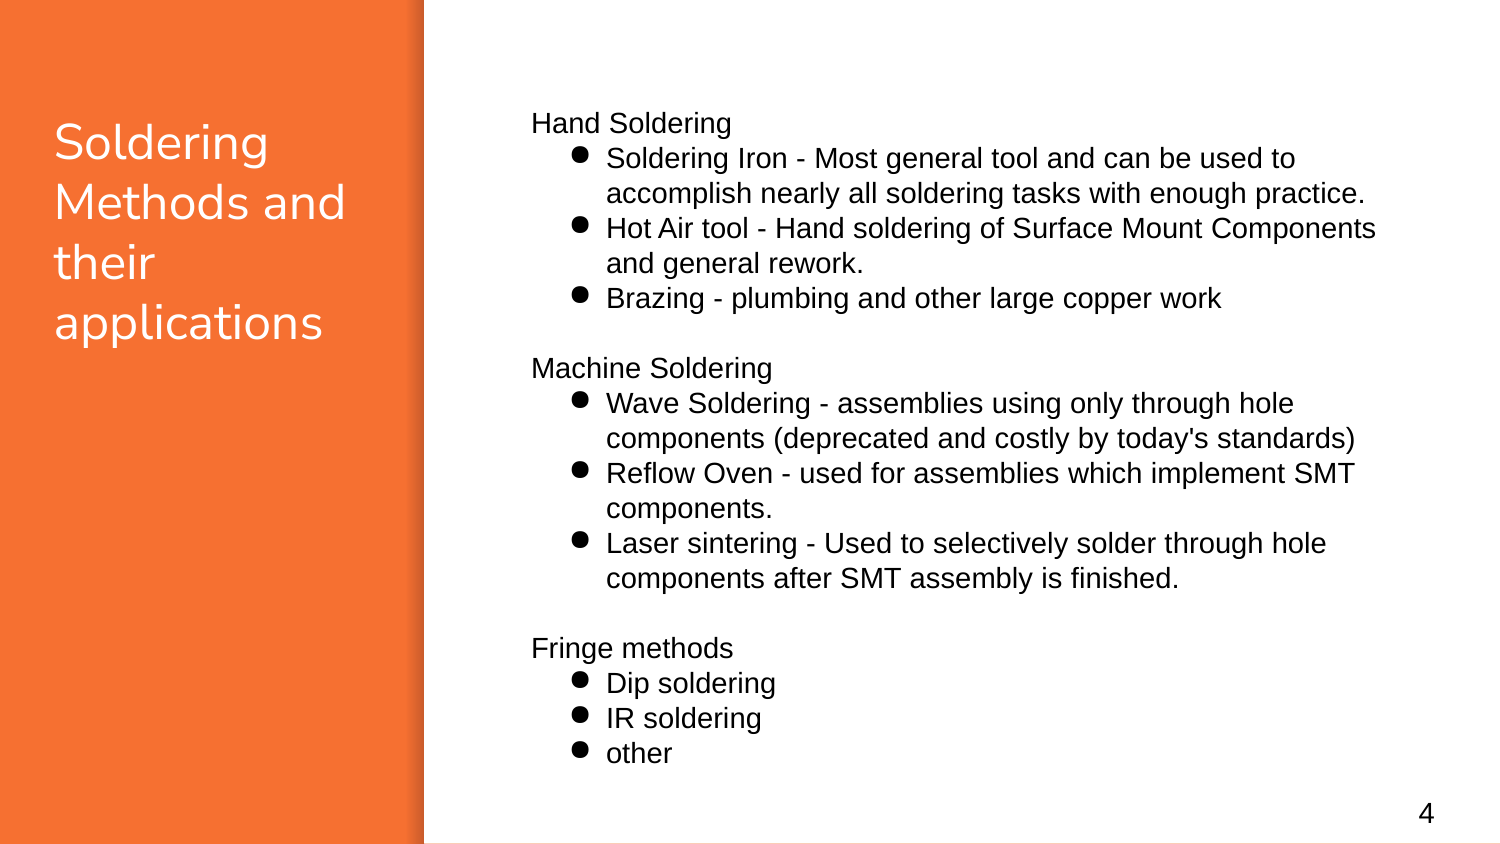

Hand Soldering
Soldering Iron - Most general tool and can be used to accomplish nearly all soldering tasks with enough practice.
Hot Air tool - Hand soldering of Surface Mount Components and general rework.
Brazing - plumbing and other large copper work

Machine Soldering
Wave Soldering - assemblies using only through hole components (deprecated and costly by today's standards)
Reflow Oven - used for assemblies which implement SMT components.
Laser sintering - Used to selectively solder through hole components after SMT assembly is finished.

Fringe methods
Dip soldering
IR soldering
other
# Soldering Methods and their applications

4